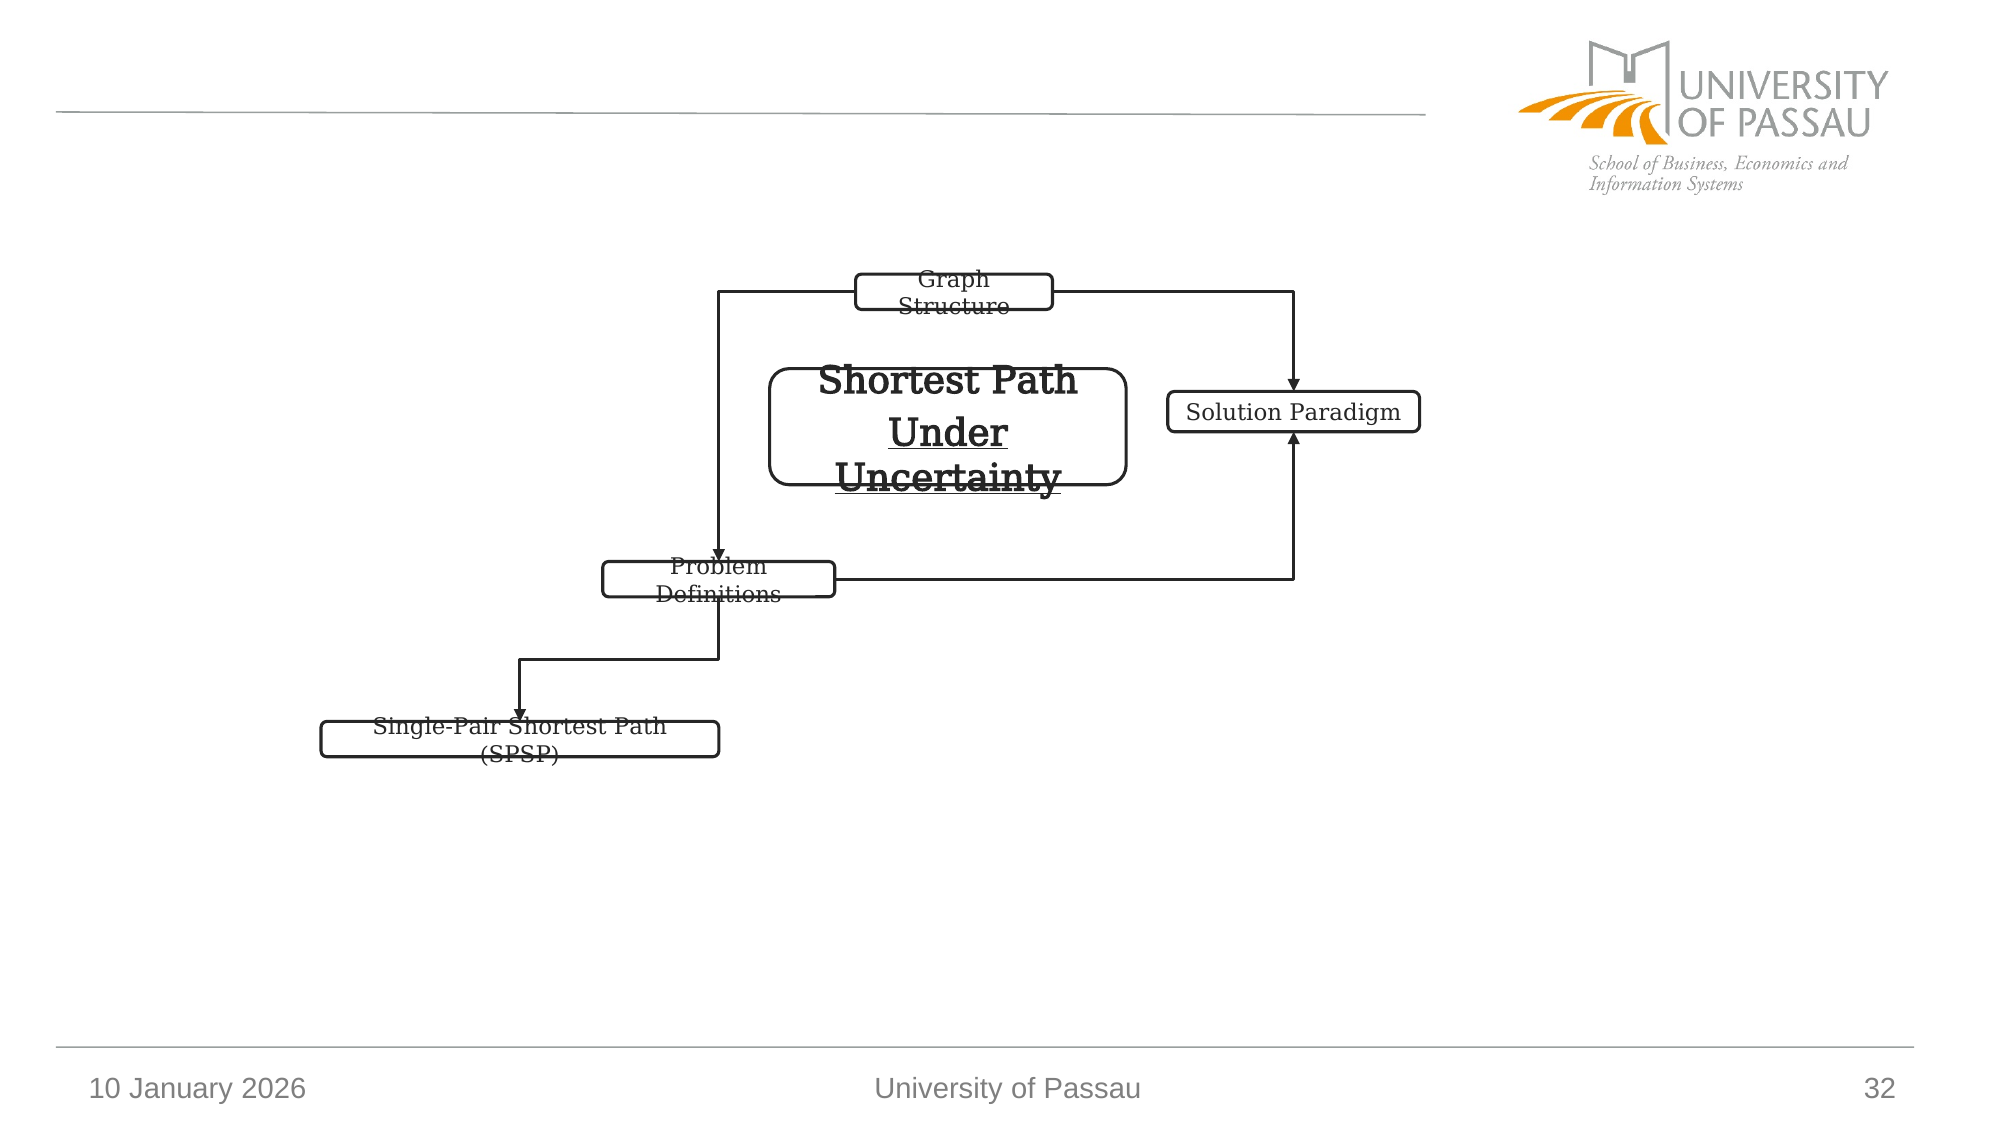

Graph Structure
Shortest Path
Under Uncertainty
Solution Paradigm
Problem Definitions
Single-Pair Shortest Path (SPSP)
10 January 2026
University of Passau
32